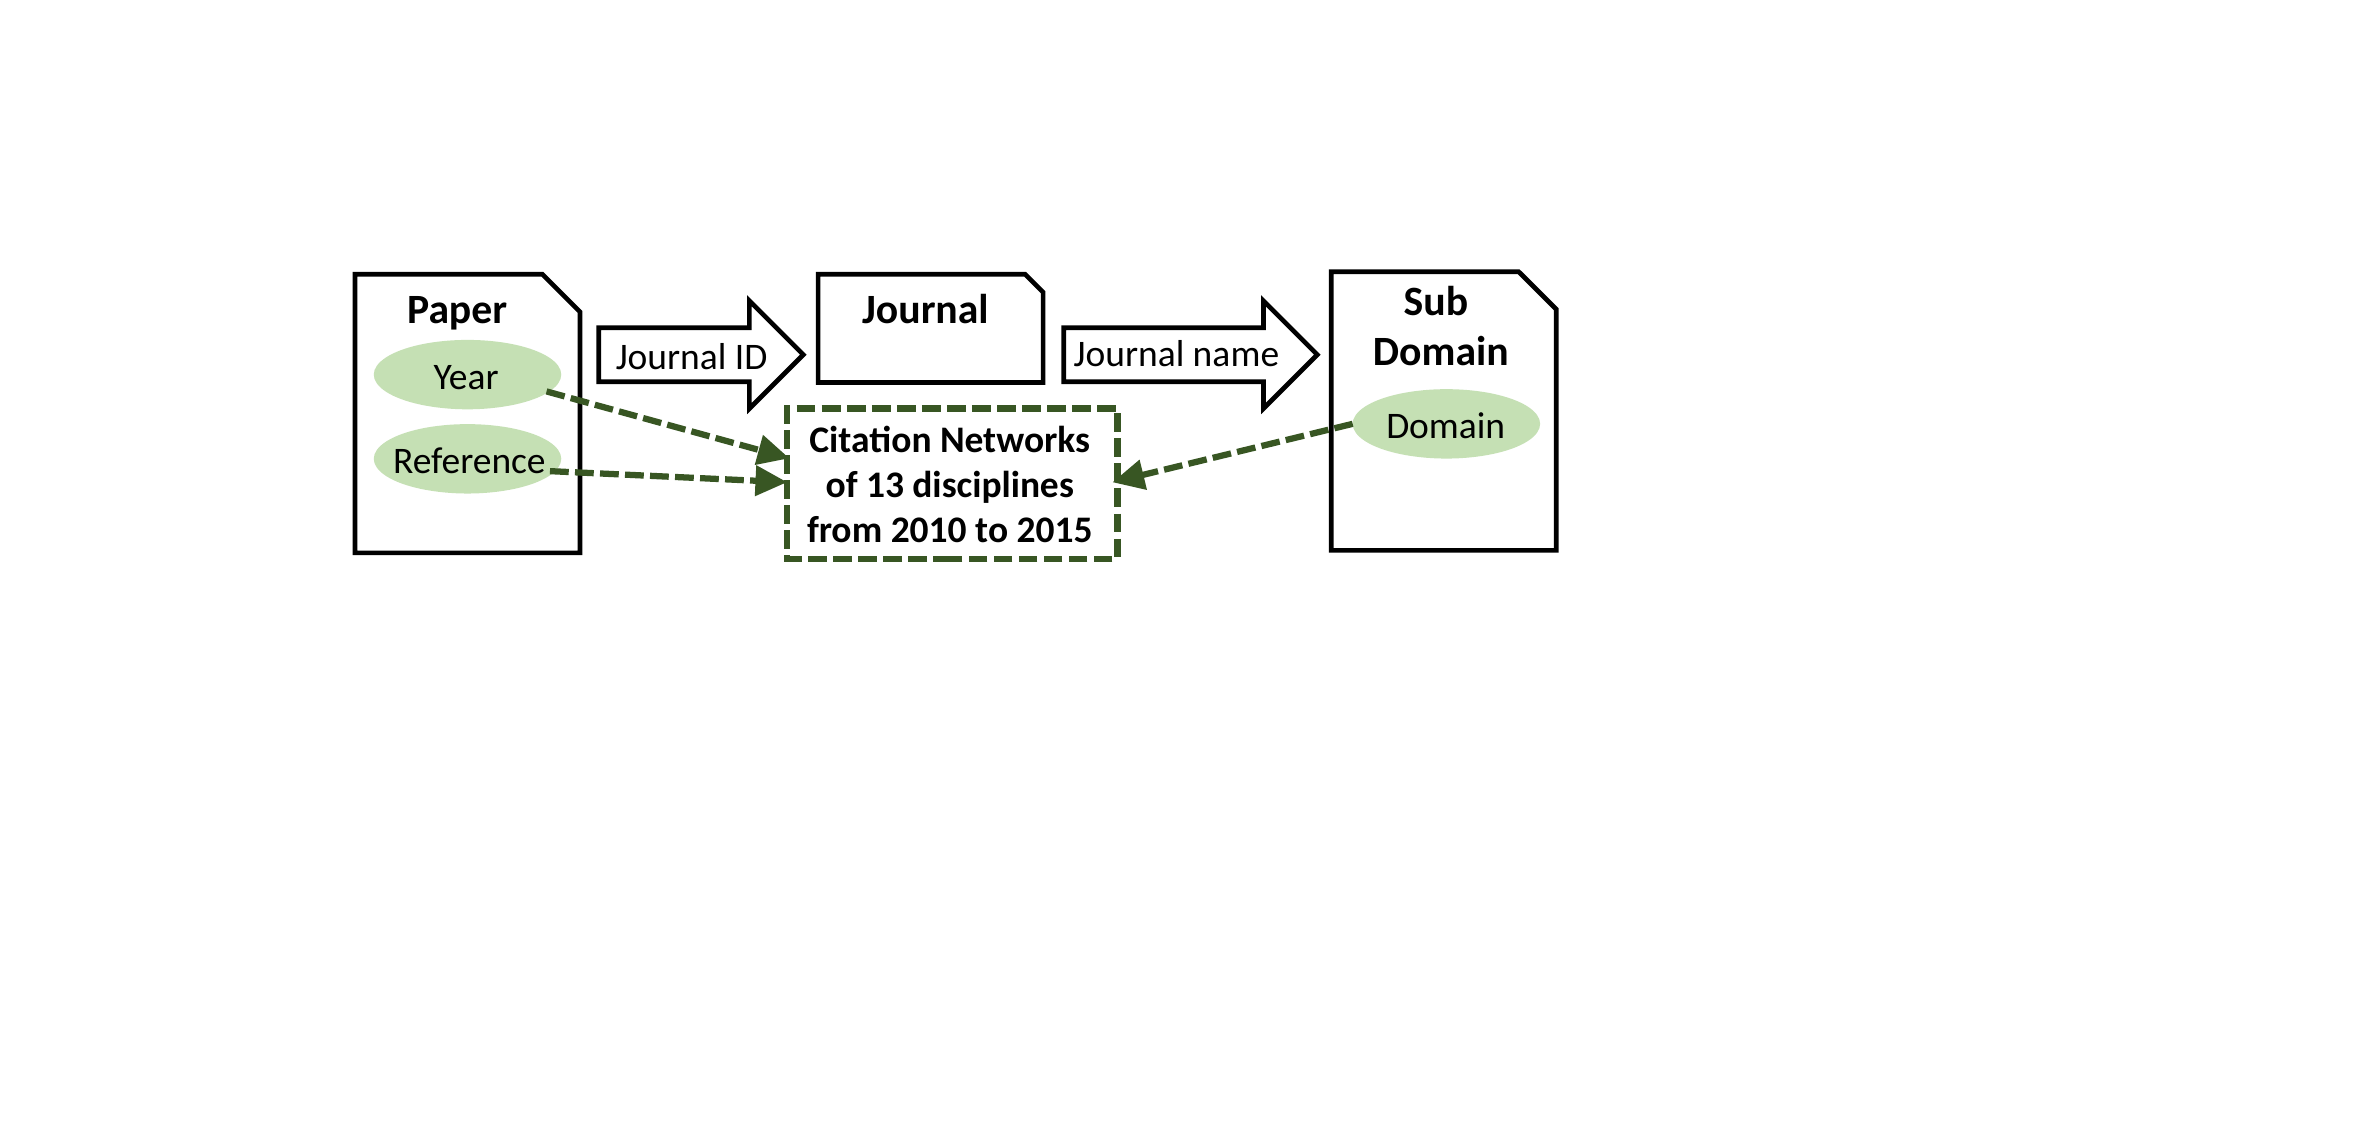

Sub
Domain

Paper
Journal

Journal name
Journal ID

Year

Domain
Citation Networks of 13 disciplines from 2010 to 2015

Reference